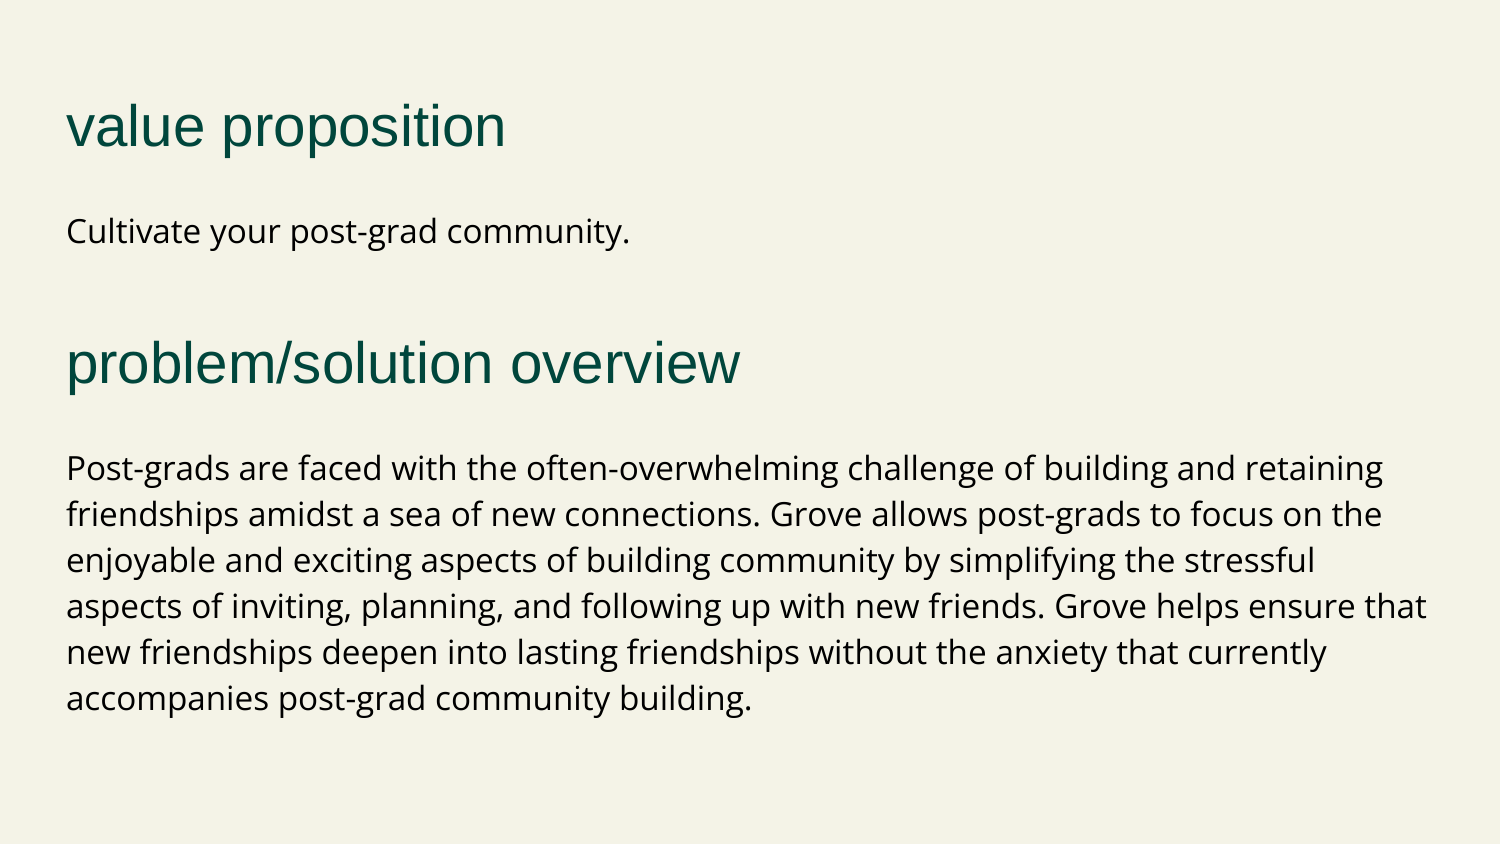

# value proposition
Cultivate your post-grad community.
problem/solution overview
Post-grads are faced with the often-overwhelming challenge of building and retaining friendships amidst a sea of new connections. Grove allows post-grads to focus on the enjoyable and exciting aspects of building community by simplifying the stressful aspects of inviting, planning, and following up with new friends. Grove helps ensure that new friendships deepen into lasting friendships without the anxiety that currently accompanies post-grad community building.